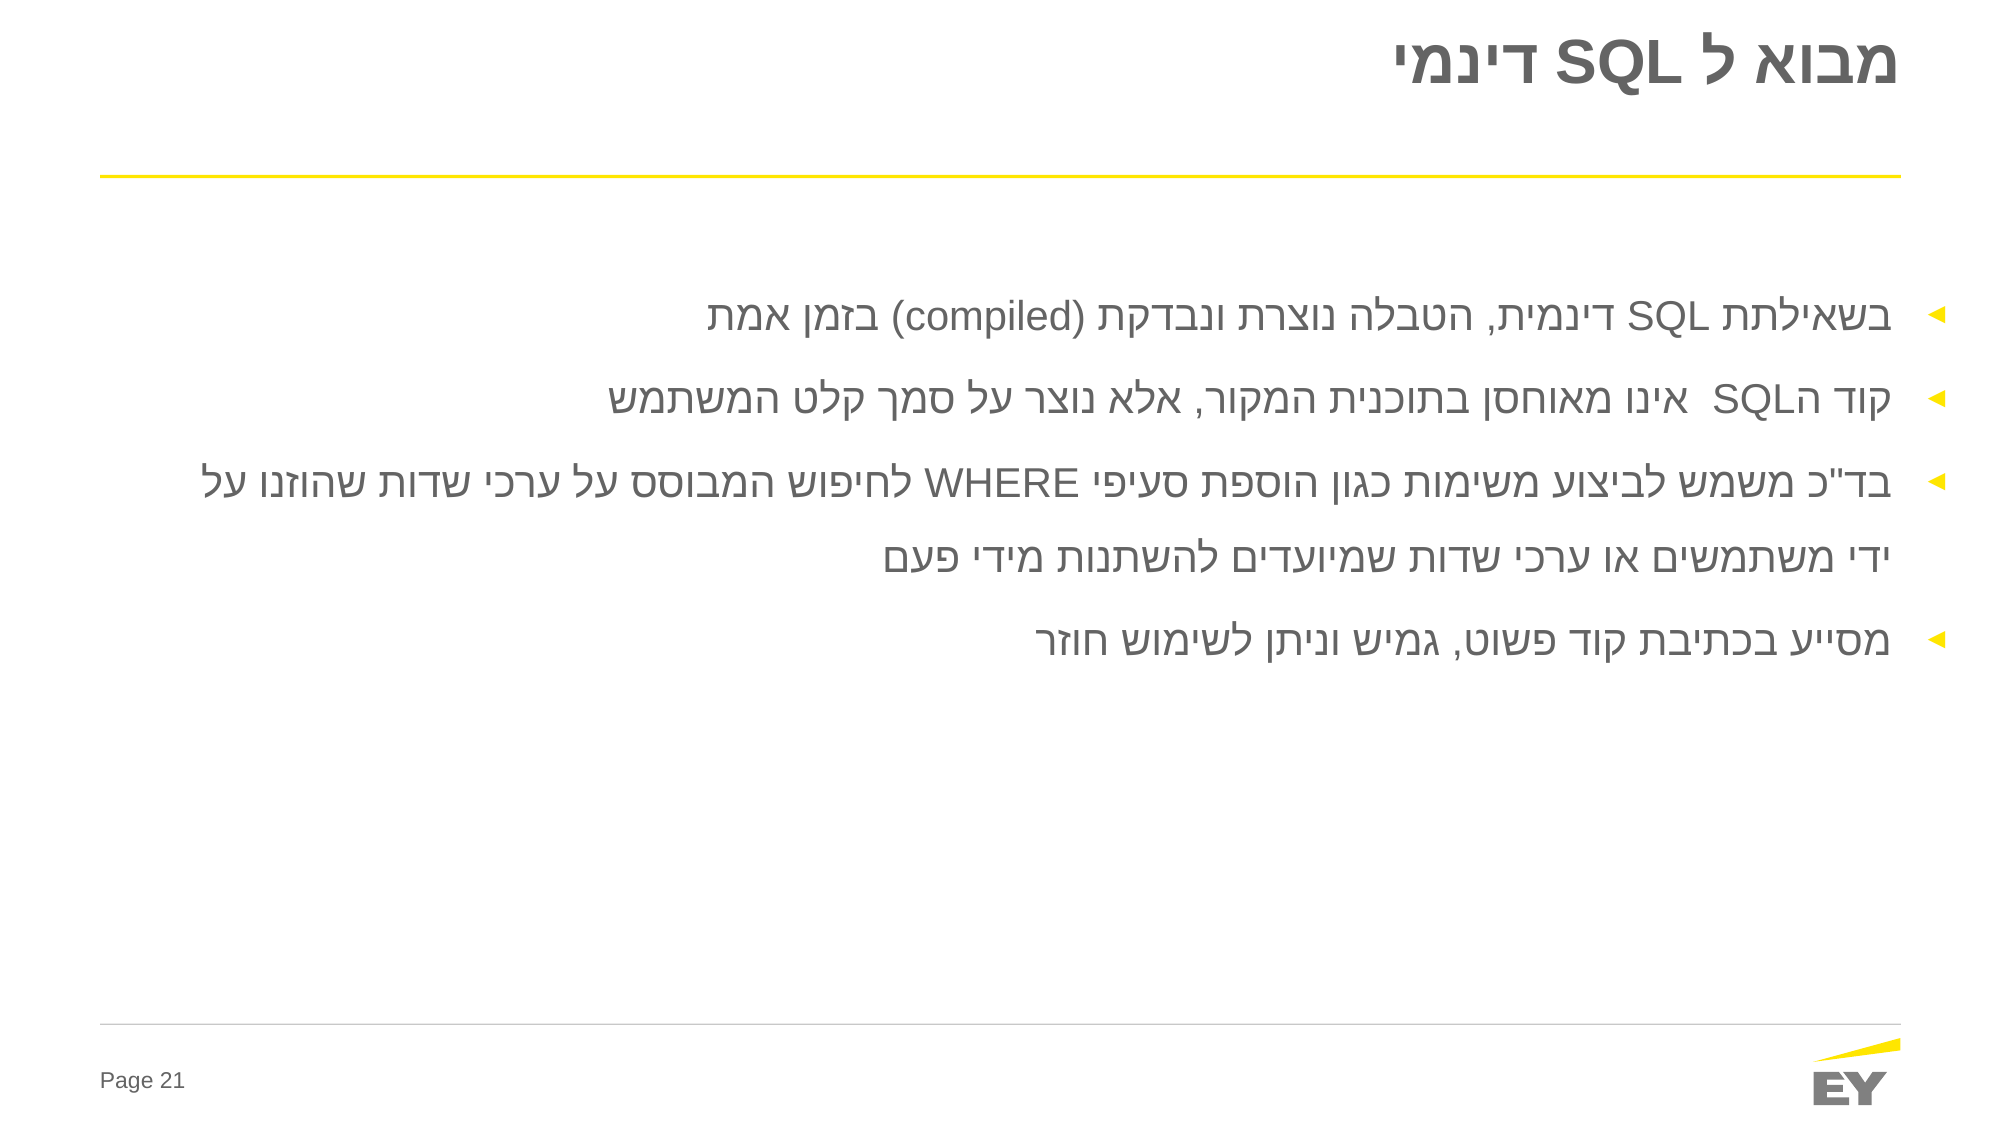

# מבוא ל SQL דינמי

בשאילתת SQL דינמית, הטבלה נוצרת ונבדקת (compiled) בזמן אמת
קוד הSQL  אינו מאוחסן בתוכנית המקור, אלא נוצר על סמך קלט המשתמש
בד"כ משמש לביצוע משימות כגון הוספת סעיפי WHERE לחיפוש המבוסס על ערכי שדות שהוזנו על ידי משתמשים או ערכי שדות שמיועדים להשתנות מידי פעם
מסייע בכתיבת קוד פשוט, גמיש וניתן לשימוש חוזר